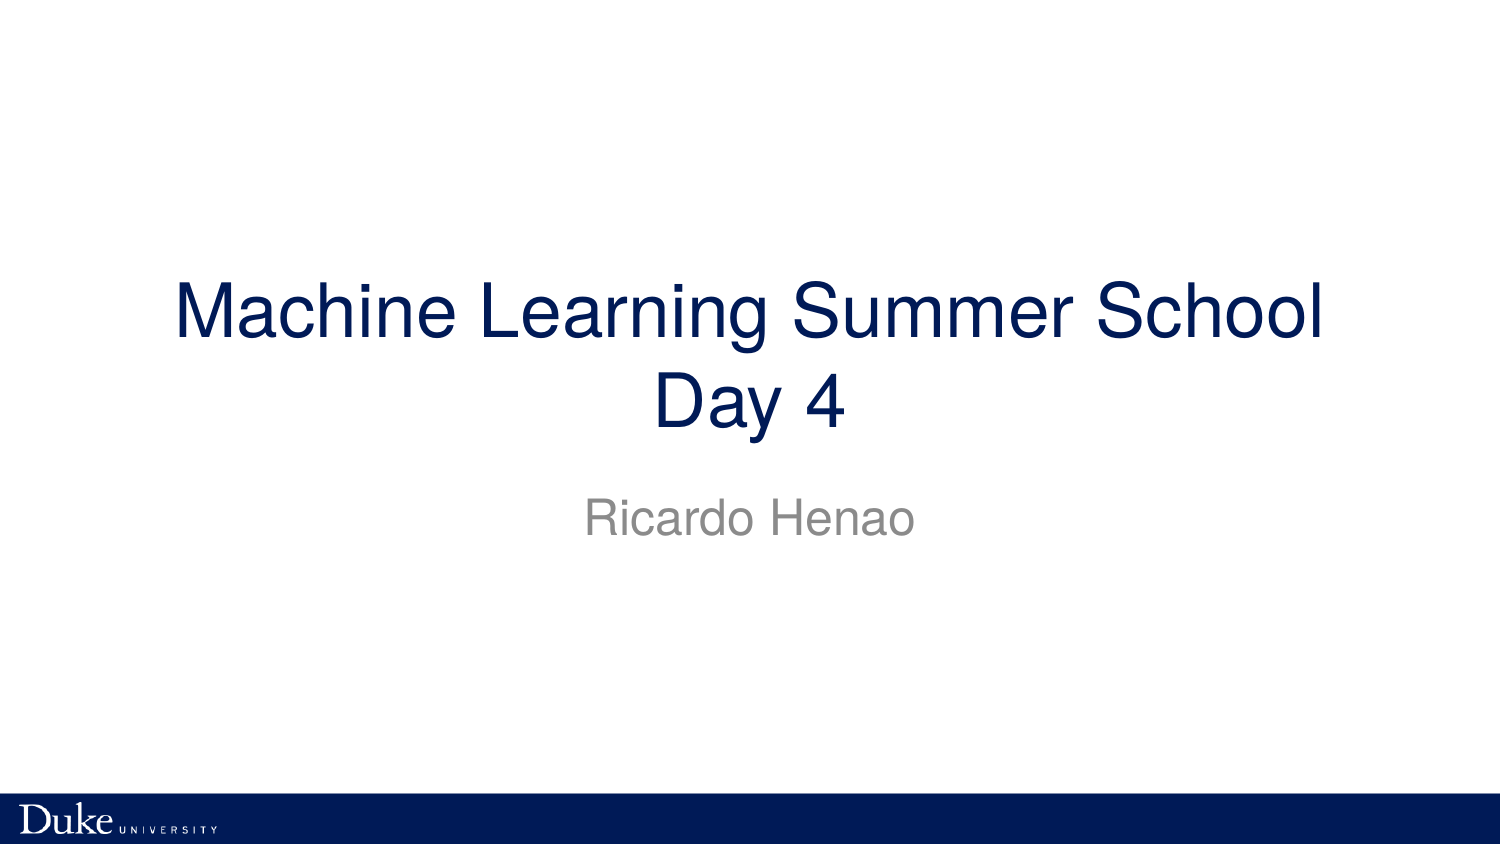

# Machine Learning Summer School Day 4
Ricardo Henao